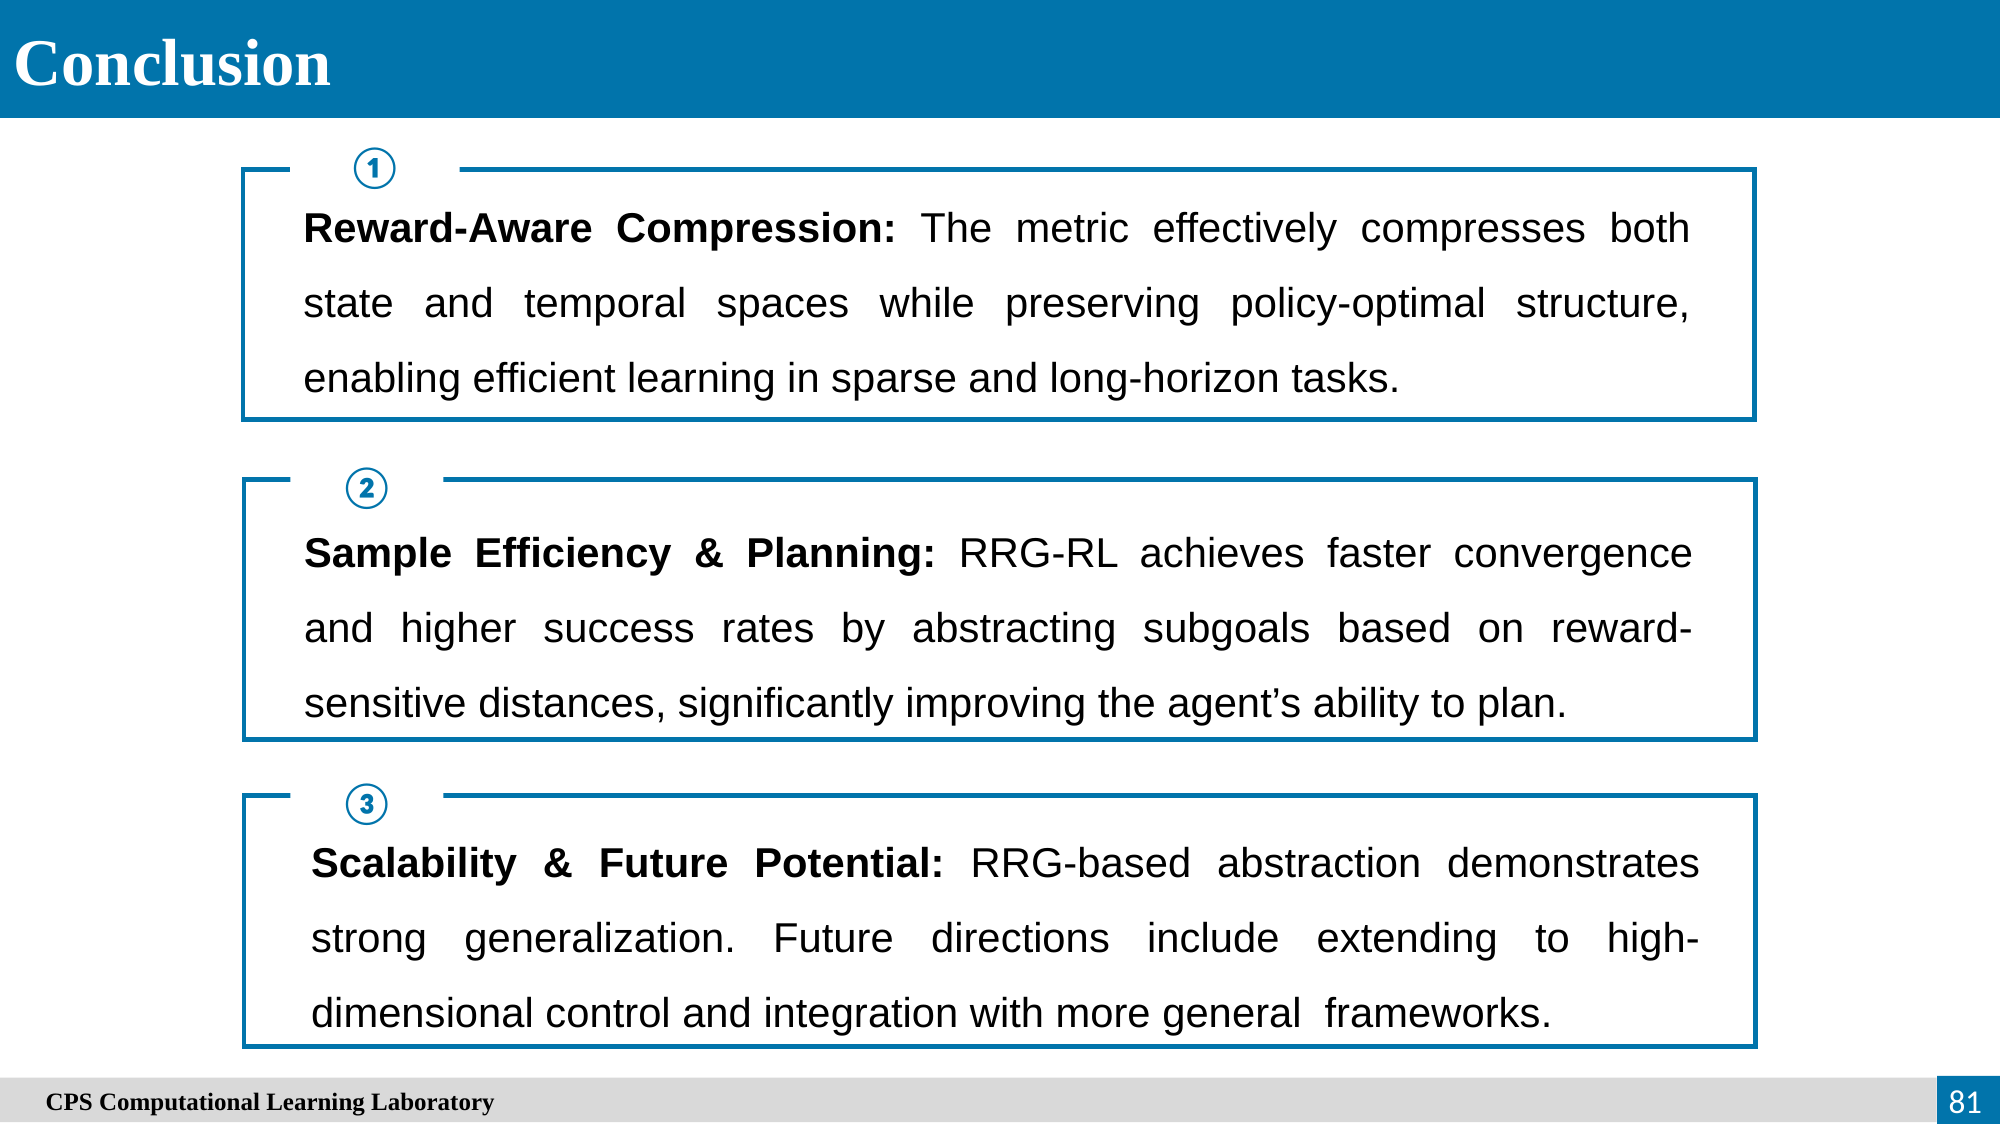

Conclusion
①
Reward-Aware Compression: The metric effectively compresses both state and temporal spaces while preserving policy-optimal structure, enabling efficient learning in sparse and long-horizon tasks.

②

Sample Efficiency & Planning: RRG-RL achieves faster convergence and higher success rates by abstracting subgoals based on reward-sensitive distances, significantly improving the agent’s ability to plan.
③

Scalability & Future Potential: RRG-based abstraction demonstrates strong generalization. Future directions include extending to high-dimensional control and integration with more general  frameworks.
81
　CPS Computational Learning Laboratory